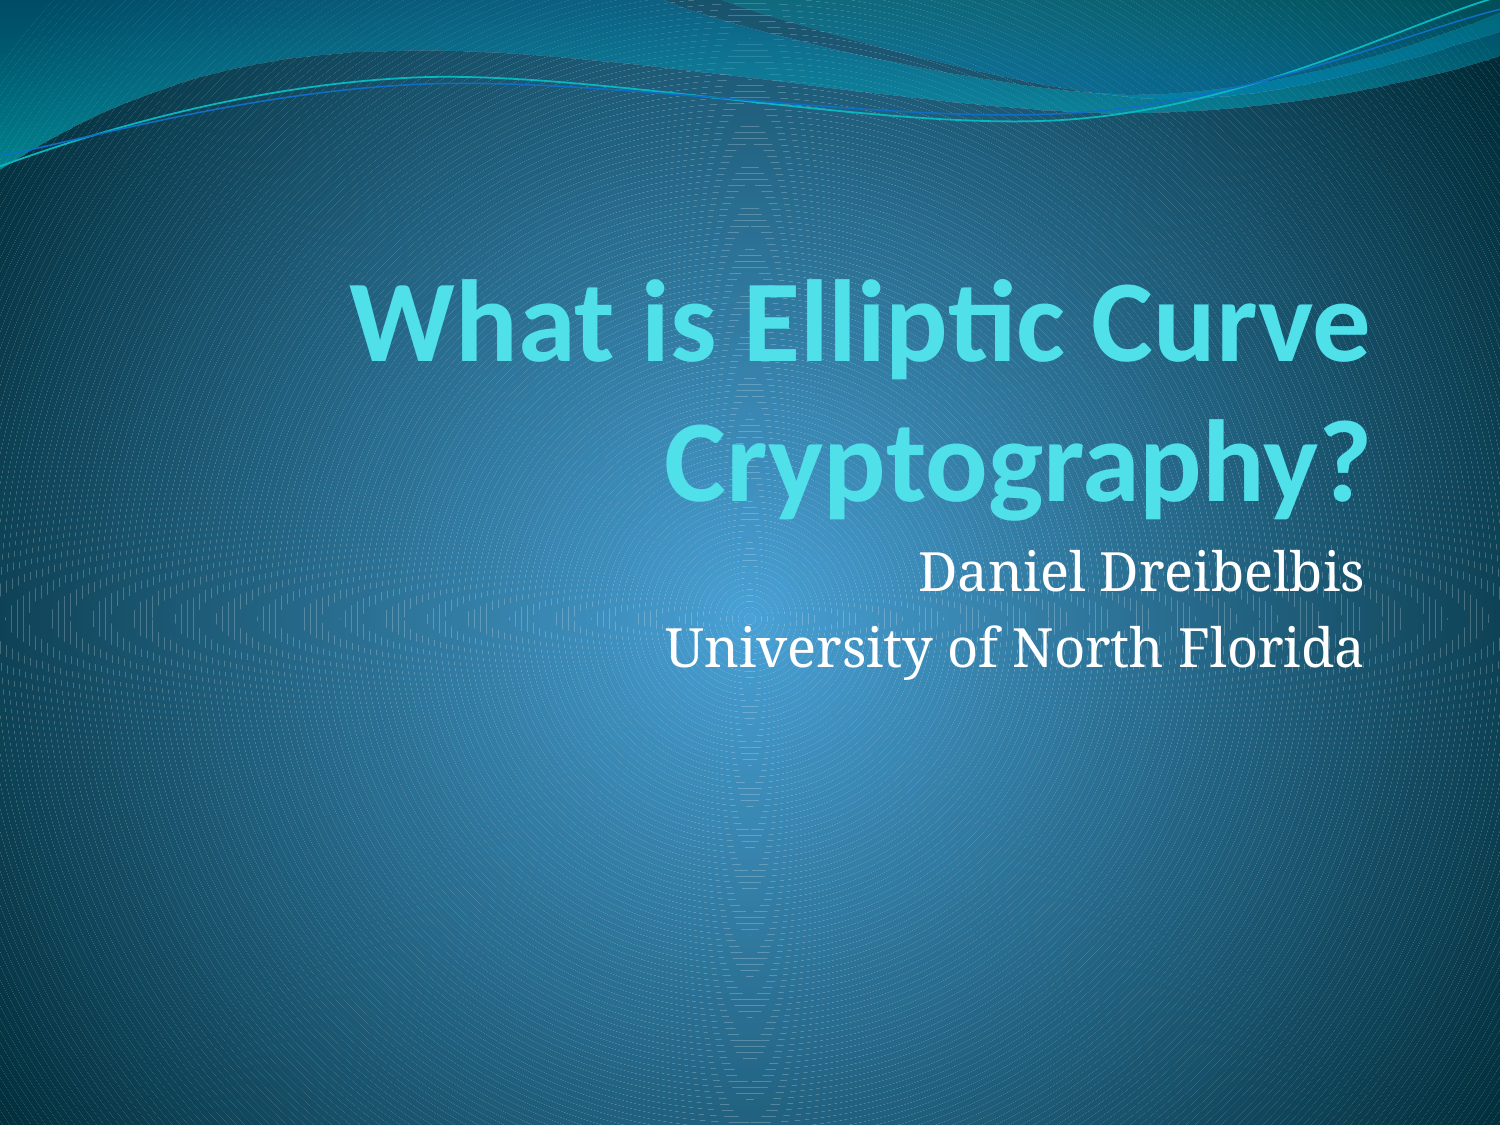

# What is Elliptic Curve Cryptography?
Daniel Dreibelbis
University of North Florida